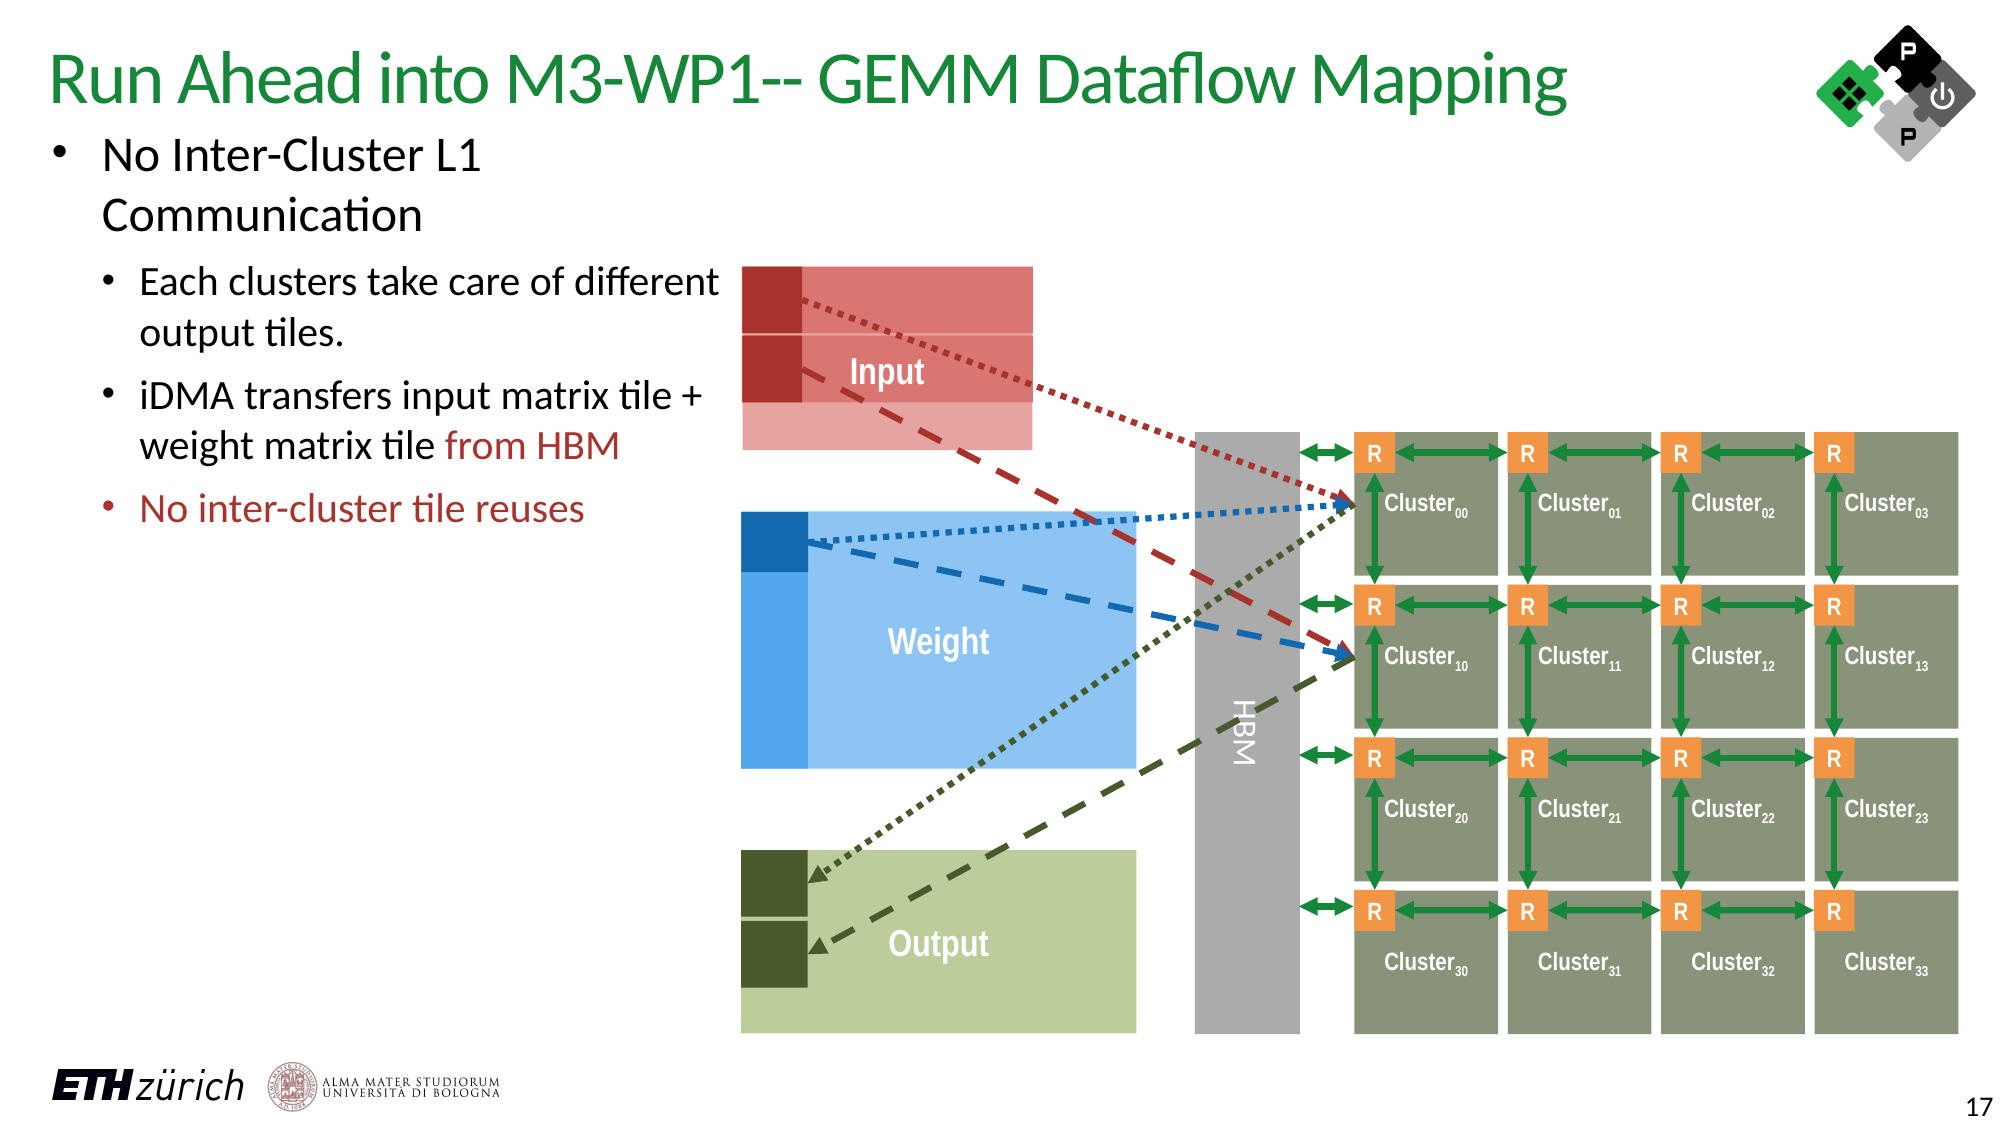

Run Ahead into M3-WP1-- GEMM Dataflow Mapping
No Inter-Cluster L1 Communication
Each clusters take care of different output tiles.
iDMA transfers input matrix tile + weight matrix tile from HBM
No inter-cluster tile reuses

Input
Input

Cluster00
Cluster01
Cluster02
Cluster03
Cluster10
Cluster11
Cluster12
Cluster13
Cluster20
Cluster21
Cluster22
Cluster23
Cluster30
Cluster31
Cluster32
Cluster33
R
R
R
R
R
R
R
R
HBM
R
R
R
R
R
R
R
R

Weight

Output

17